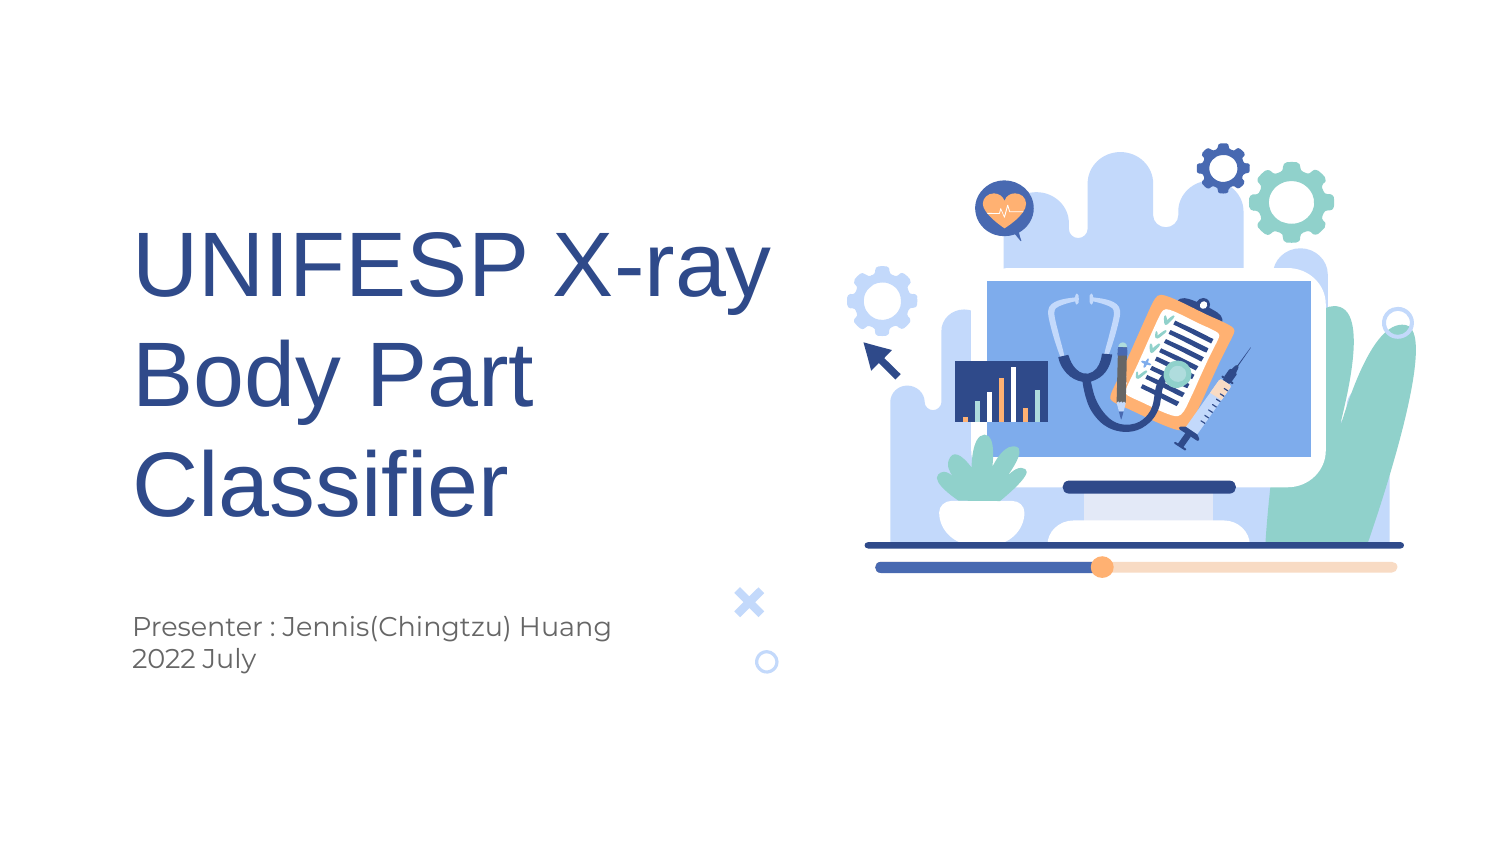

# UNIFESP X-ray Body Part Classifier

Presenter : Jennis(Chingtzu) Huang
2022 July